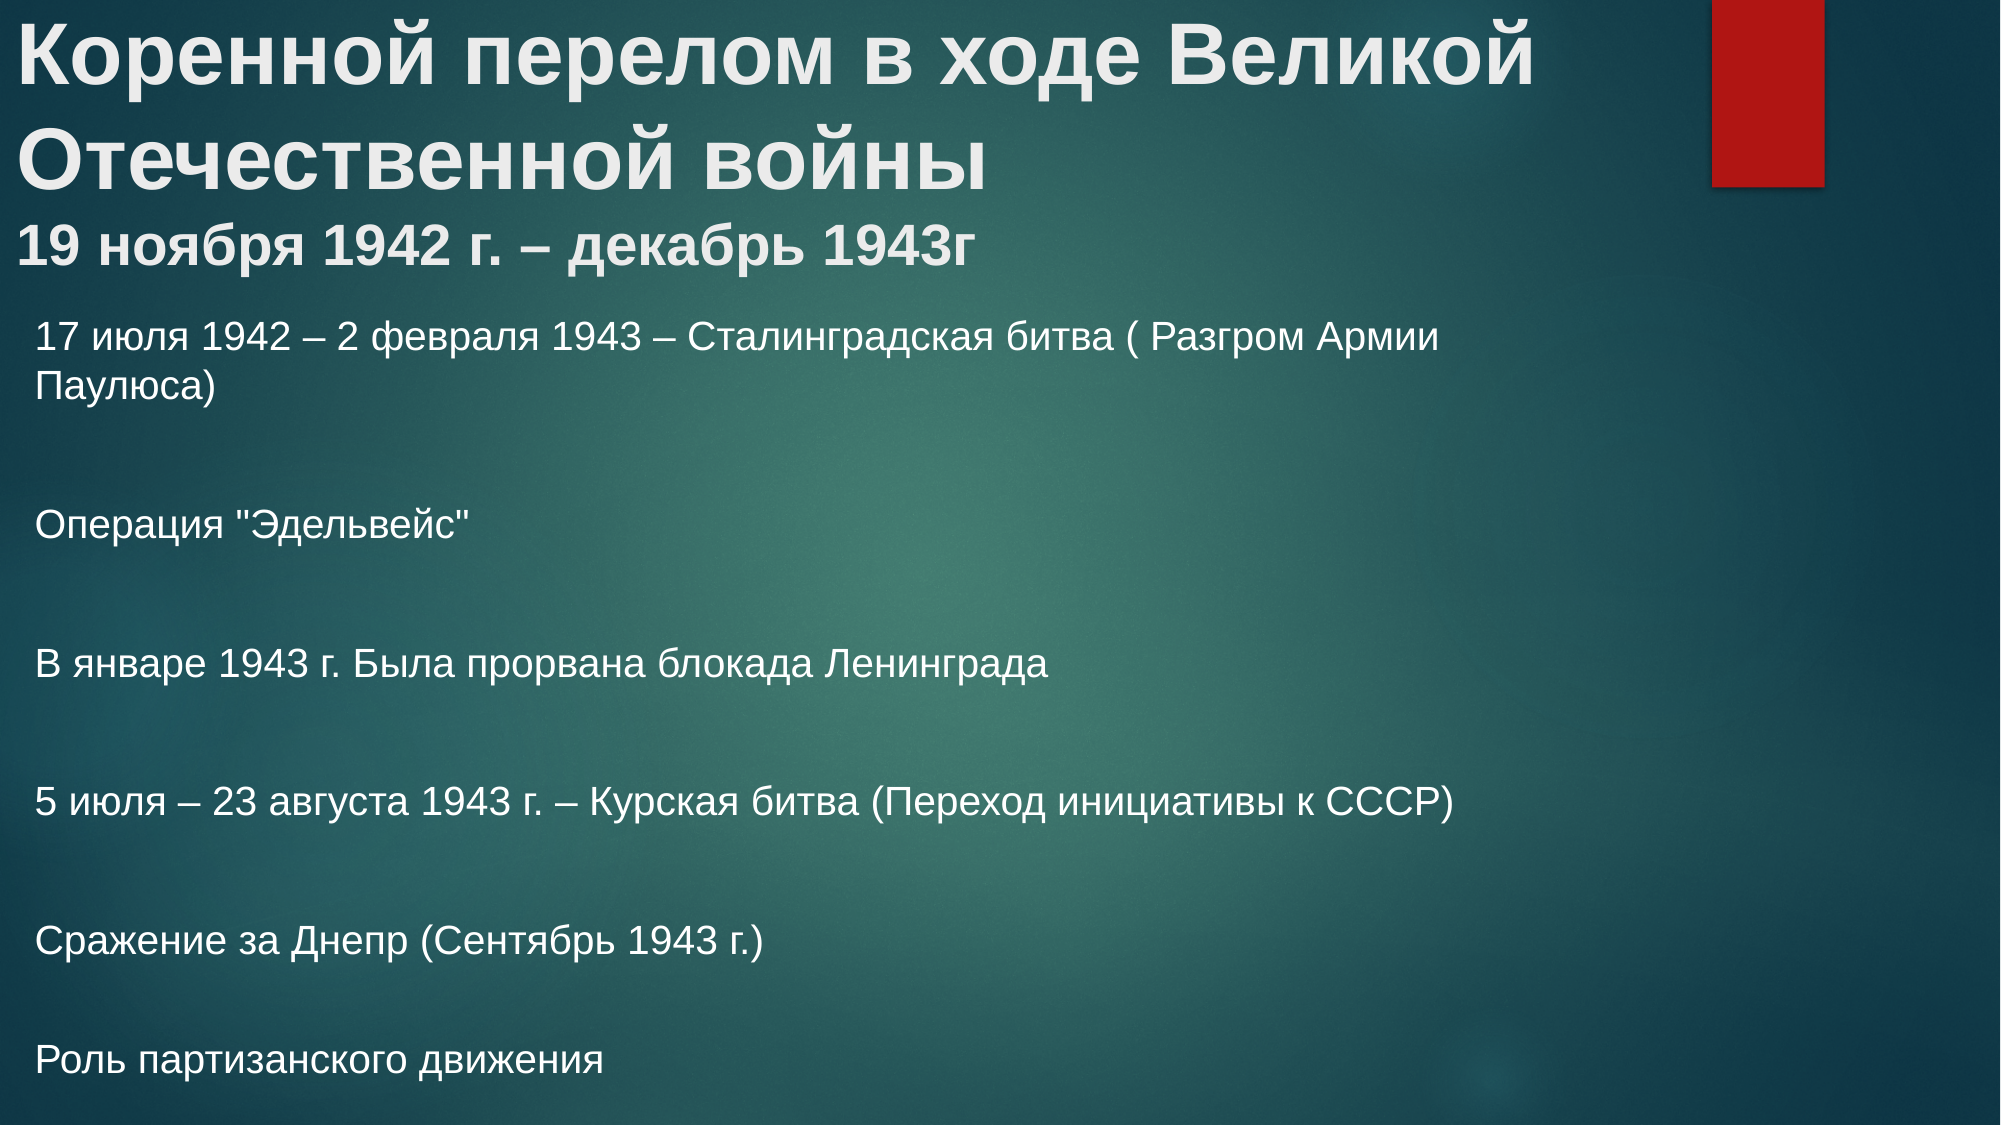

# Коренной перелом в ходе Великой Отечественной войны 19 ноября 1942 г. – декабрь 1943г
17 июля 1942 – 2 февраля 1943 – Сталинградская битва ( Разгром Армии Паулюса)

Операция "Эдельвейс"

В январе 1943 г. Была прорвана блокада Ленинграда

5 июля – 23 августа 1943 г. – Курская битва (Переход инициативы к СССР)

Сражение за Днепр (Сентябрь 1943 г.)
Роль партизанского движения